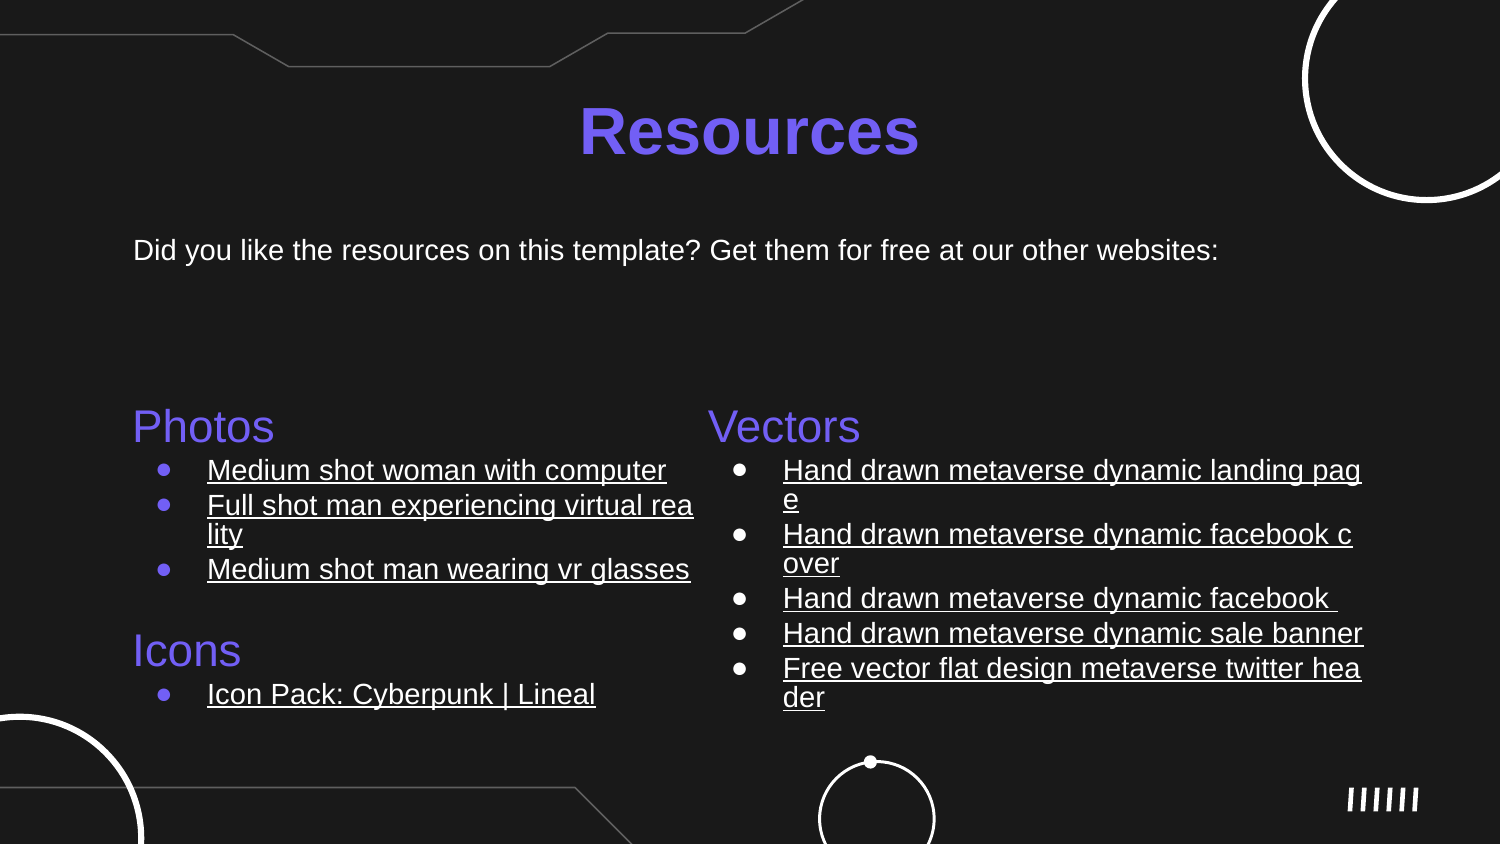

# Resources
Did you like the resources on this template? Get them for free at our other websites:
Vectors
Hand drawn metaverse dynamic landing page
Hand drawn metaverse dynamic facebook cover
Hand drawn metaverse dynamic facebook
Hand drawn metaverse dynamic sale banner
Free vector flat design metaverse twitter header
Photos
Medium shot woman with computer
Full shot man experiencing virtual reality
Medium shot man wearing vr glasses

Icons
Icon Pack: Cyberpunk | Lineal